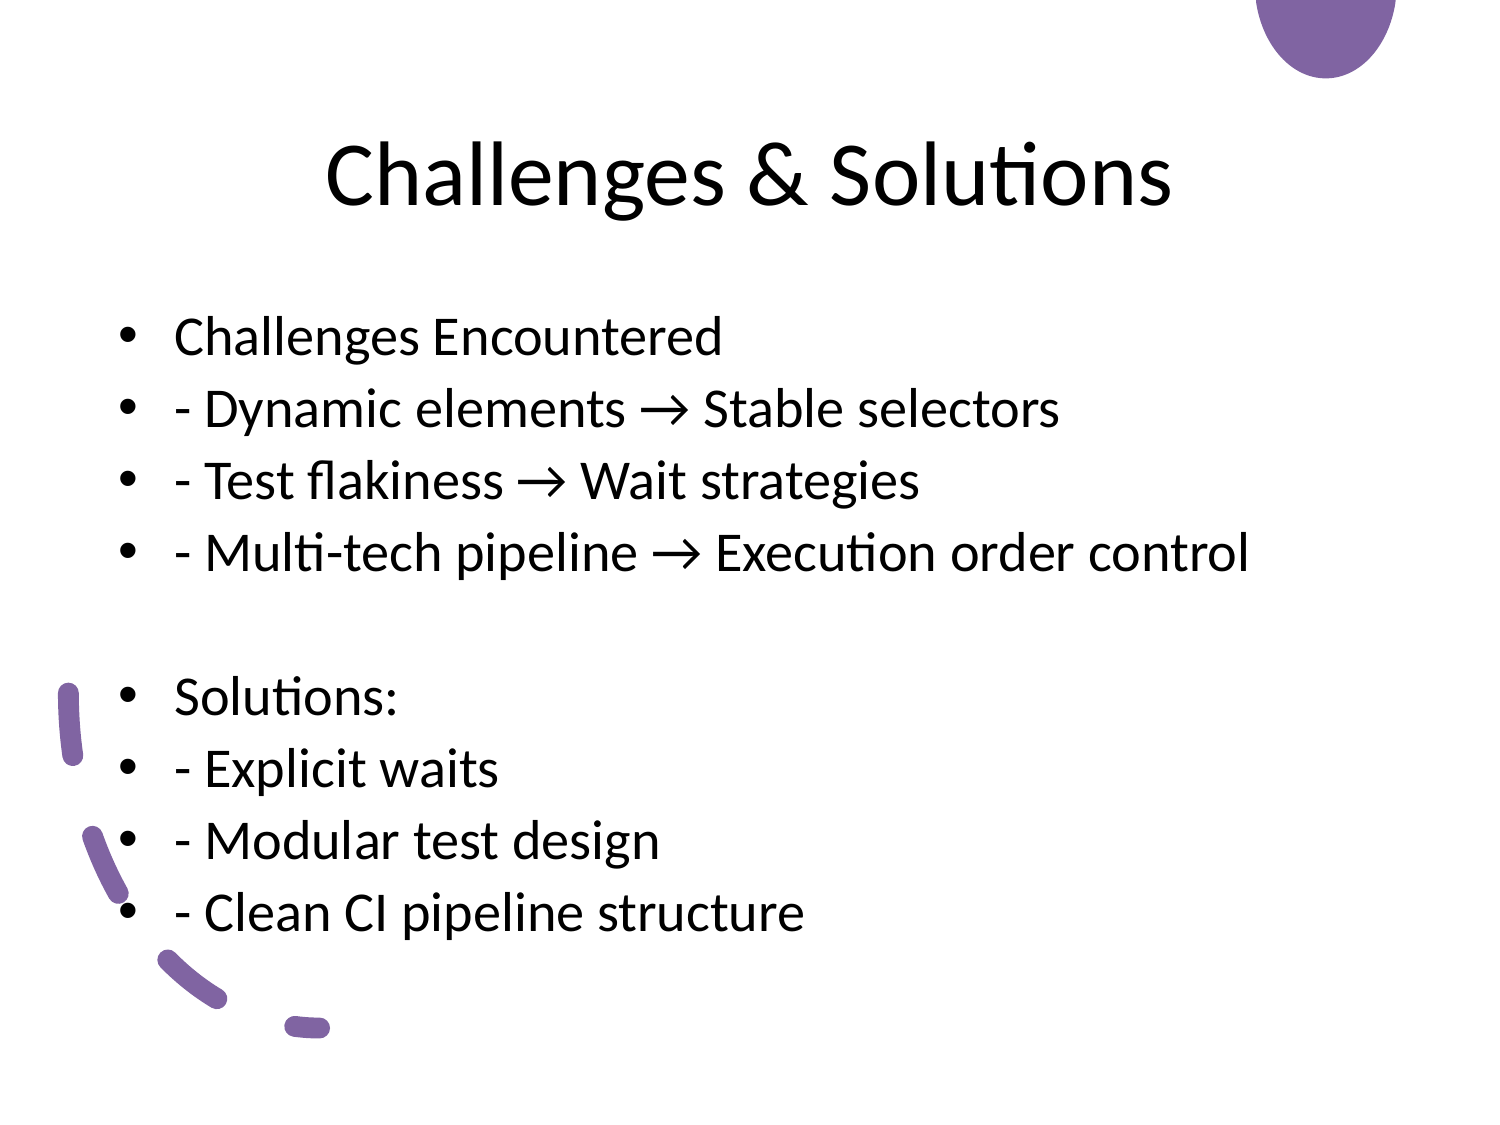

# Challenges & Solutions
Challenges Encountered
- Dynamic elements → Stable selectors
- Test flakiness → Wait strategies
- Multi-tech pipeline → Execution order control

Solutions:
- Explicit waits
- Modular test design
- Clean CI pipeline structure